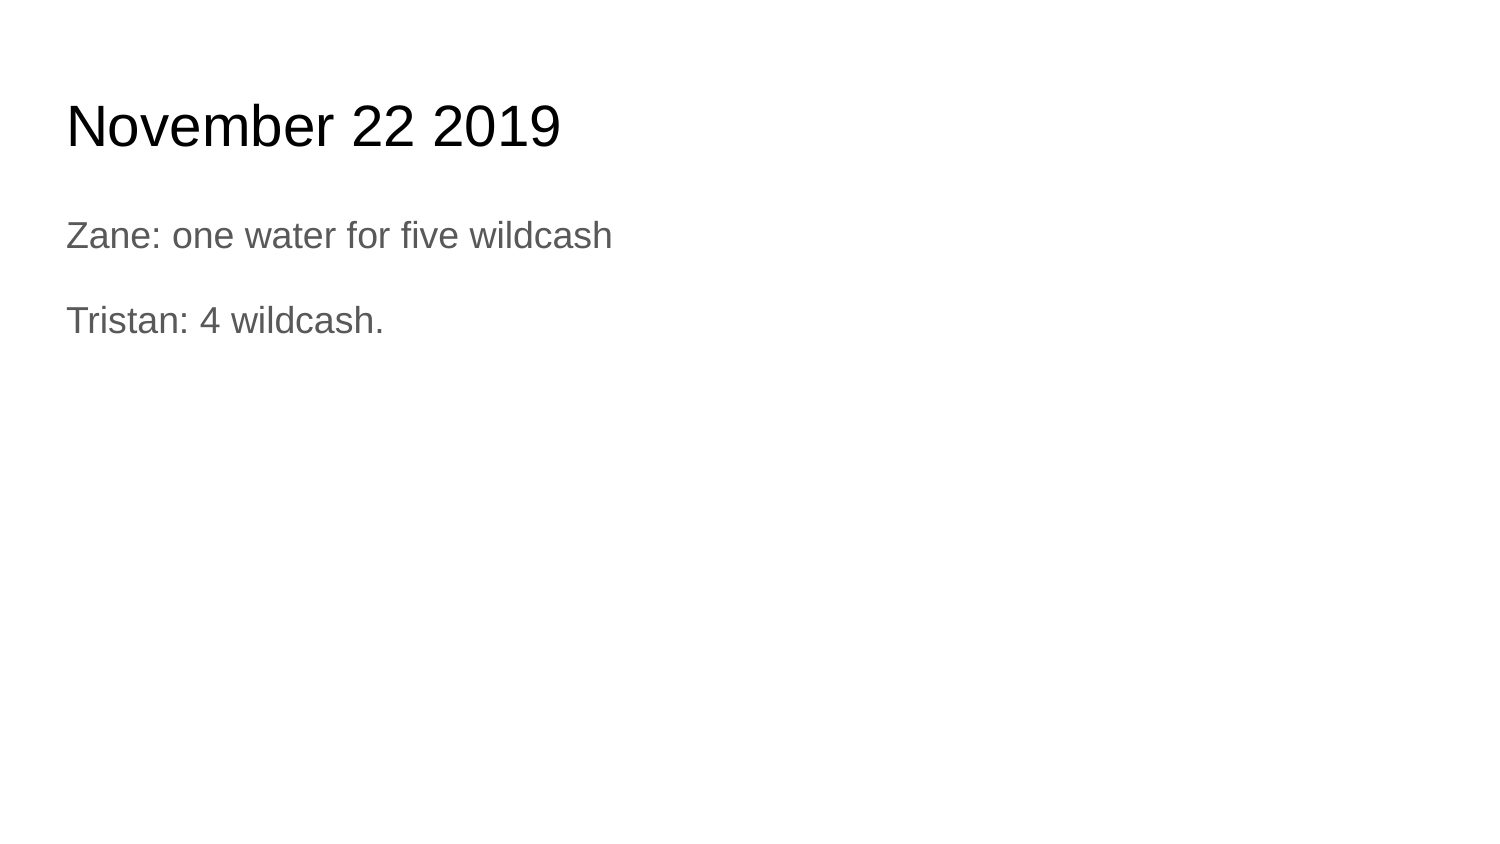

# November 22 2019
Zane: one water for five wildcash
Tristan: 4 wildcash.